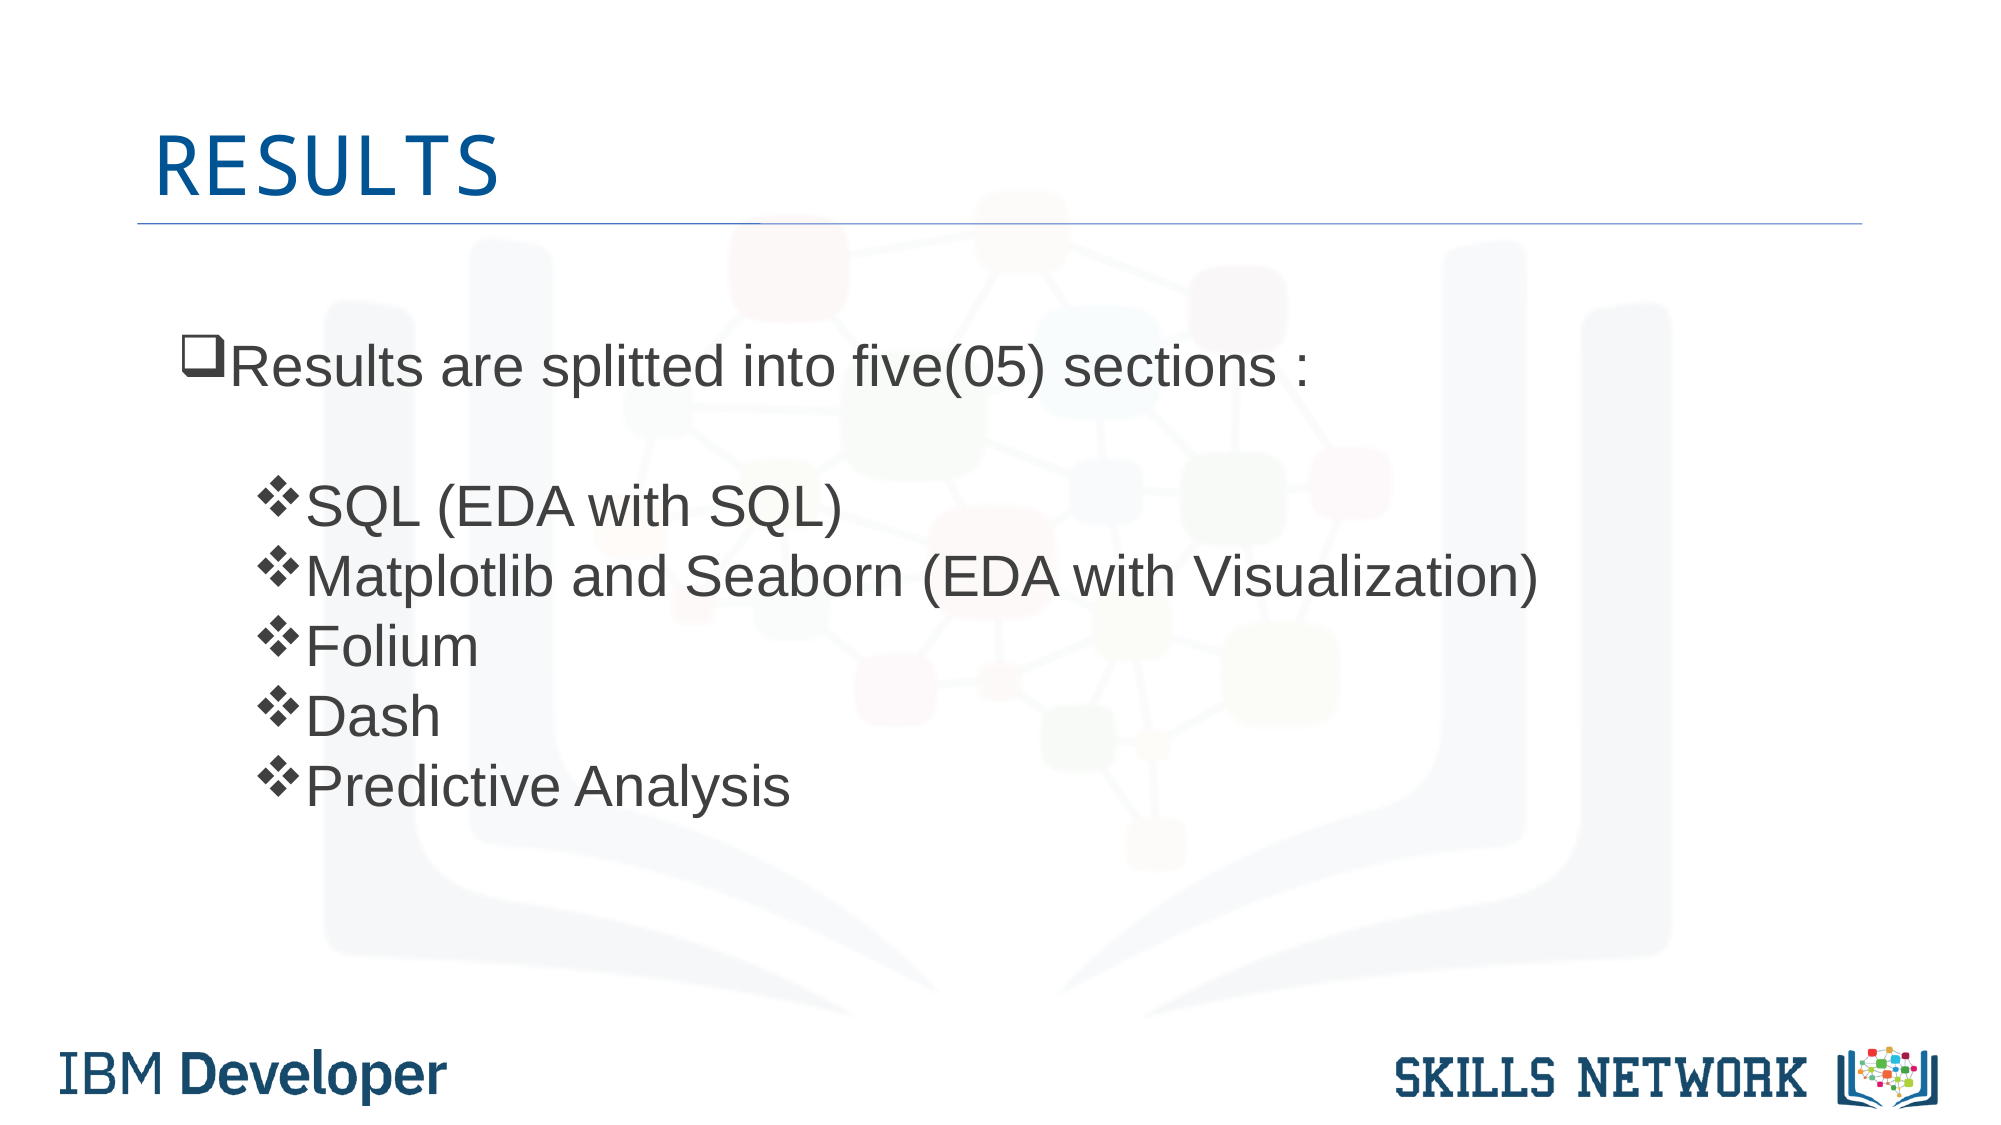

# RESULTS

Results are splitted into five(05) sections :

SQL (EDA with SQL)
Matplotlib and Seaborn (EDA with Visualization)
Folium
Dash
Predictive Analysis